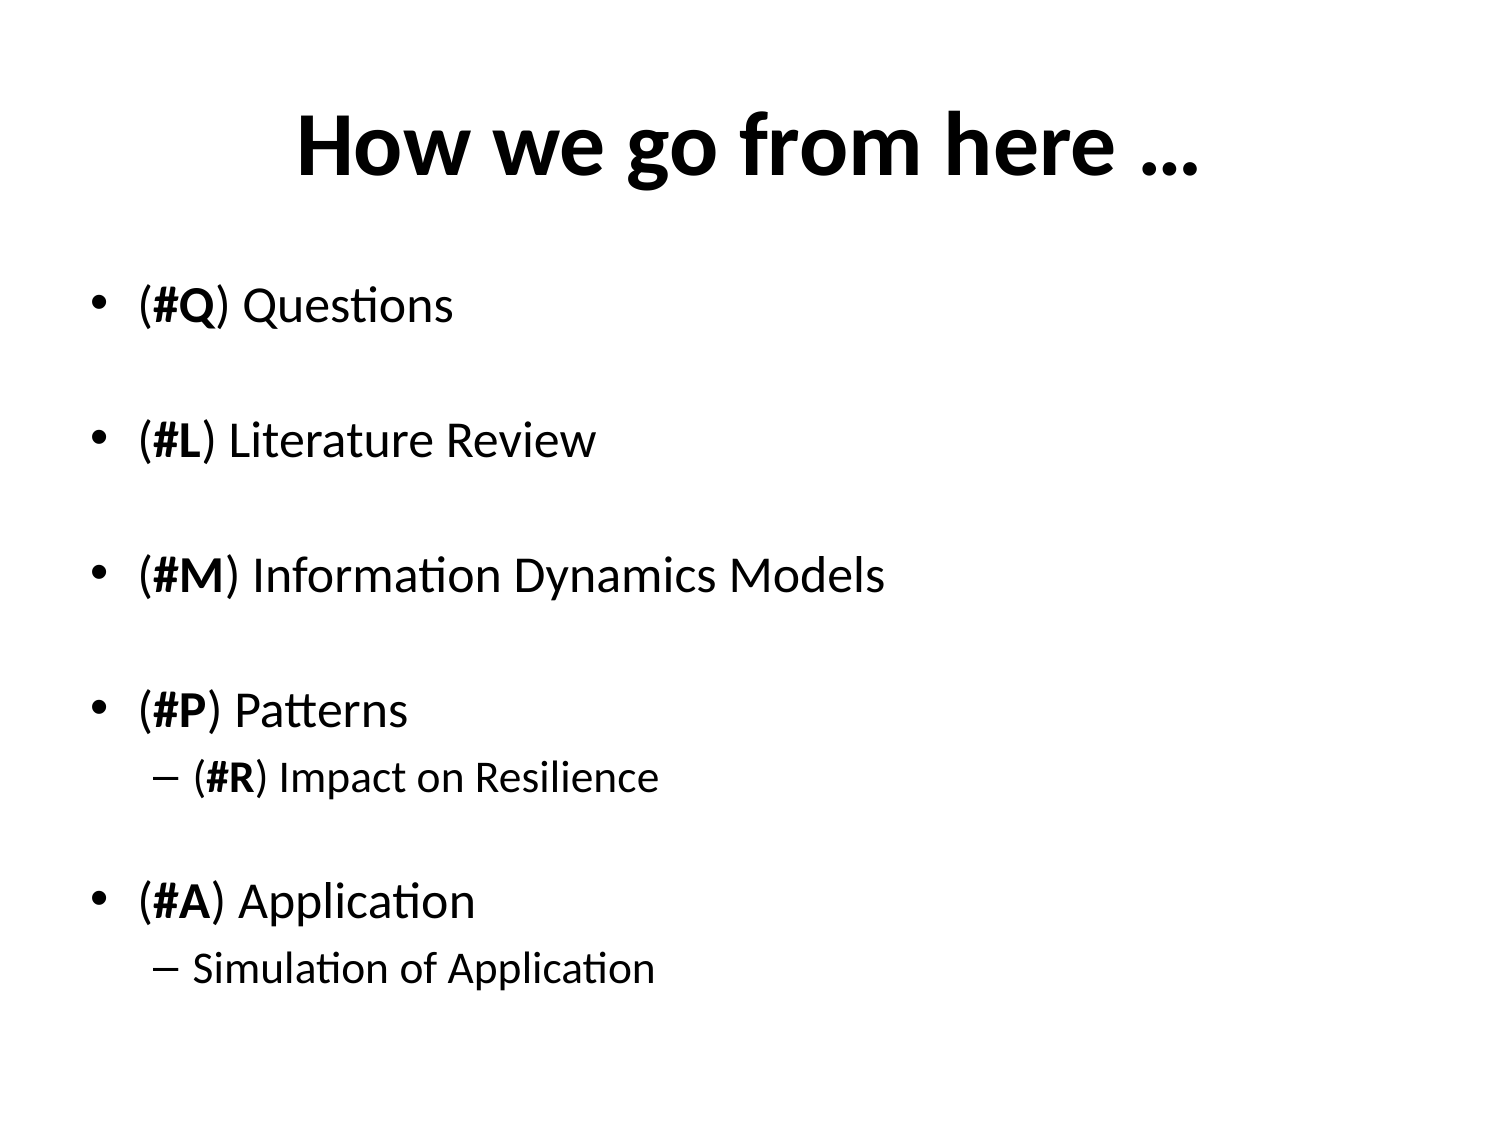

# How we go from here …
(#Q) Questions
(#L) Literature Review
(#M) Information Dynamics Models
(#P) Patterns
(#R) Impact on Resilience
(#A) Application
Simulation of Application